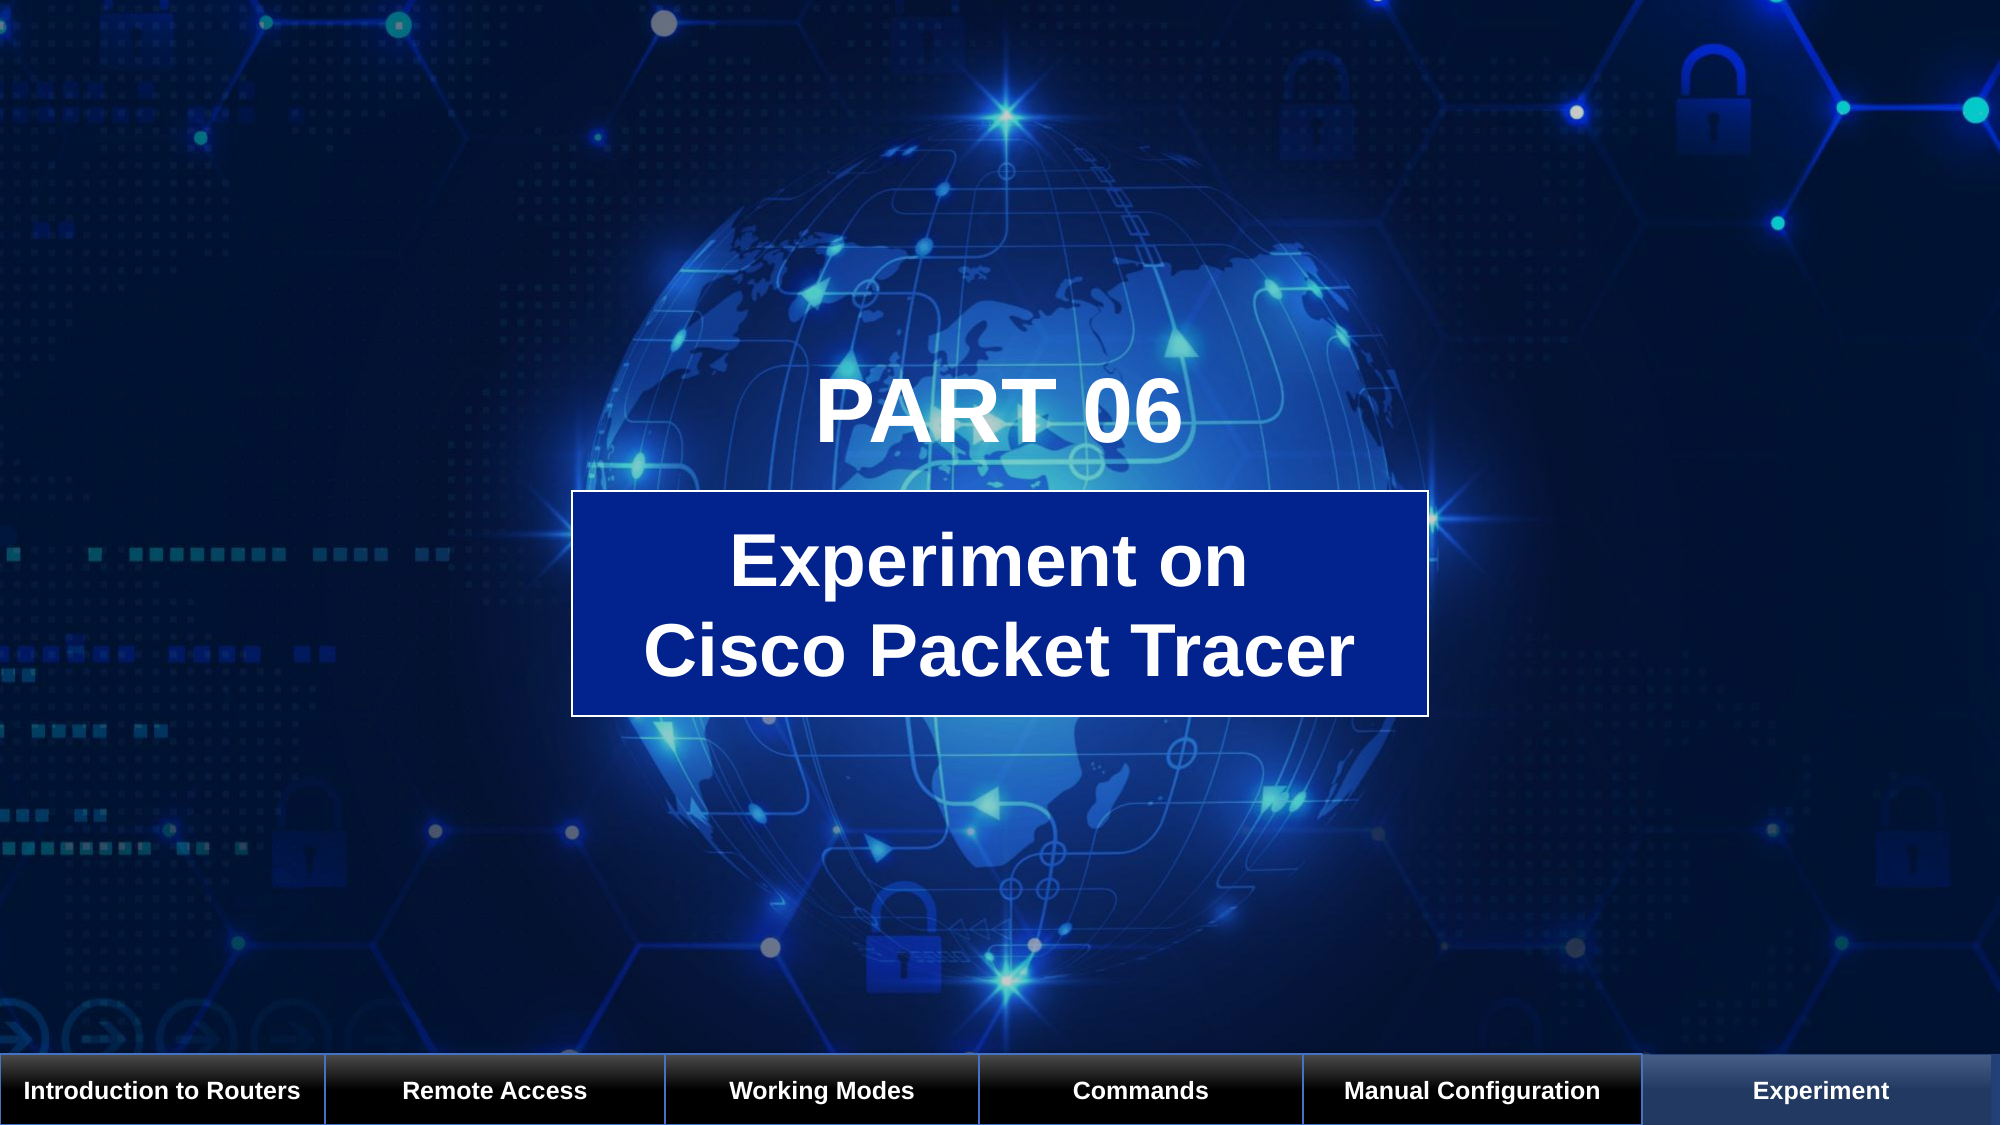

PART 06

Experiment on
Cisco Packet Tracer

Commands
Manual Configuration
Introduction to Routers
Remote Access
Working Modes
Experiment